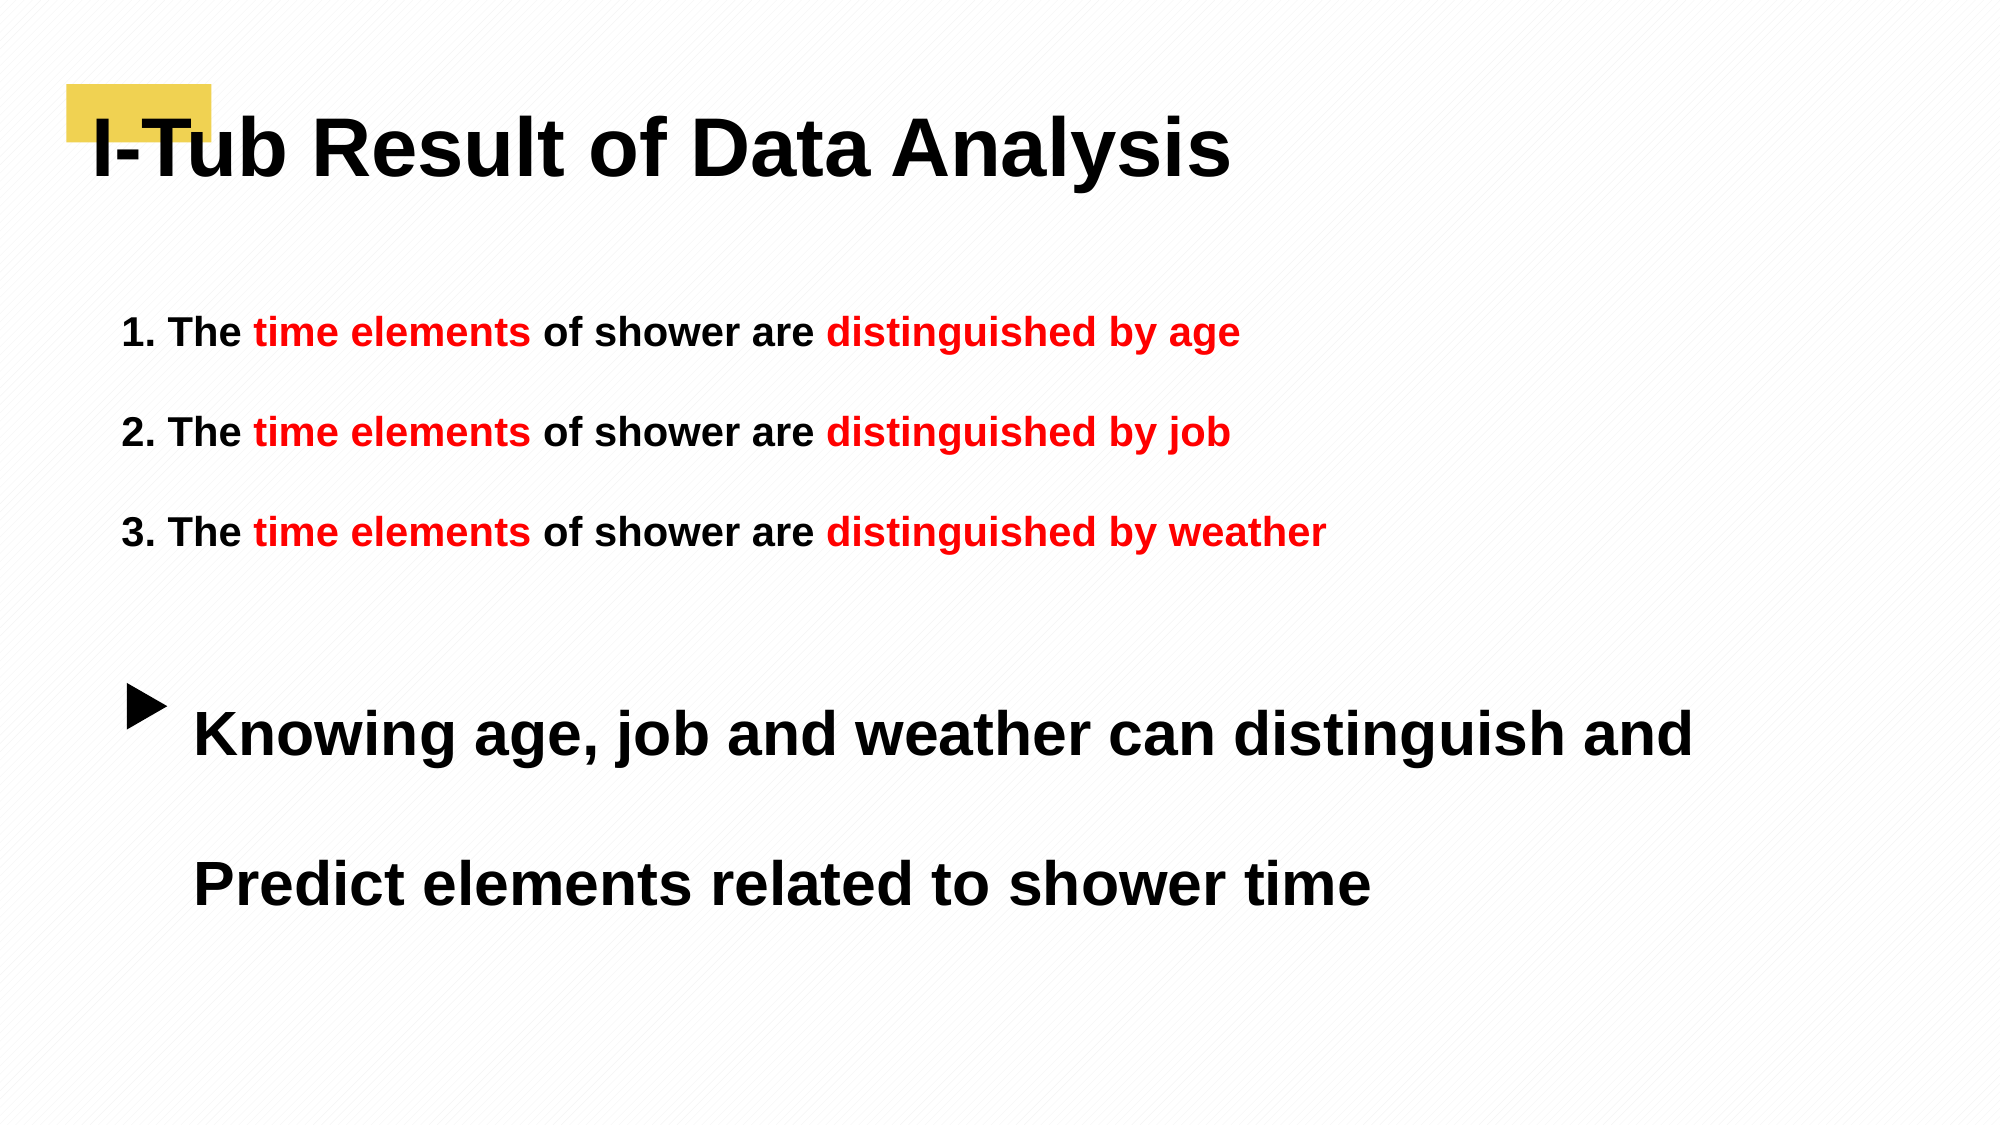

I-Tub Result of Data Analysis
1. The time elements of shower are distinguished by age
2. The time elements of shower are distinguished by job
3. The time elements of shower are distinguished by weather
Knowing age, job and weather can distinguish and
Predict elements related to shower time